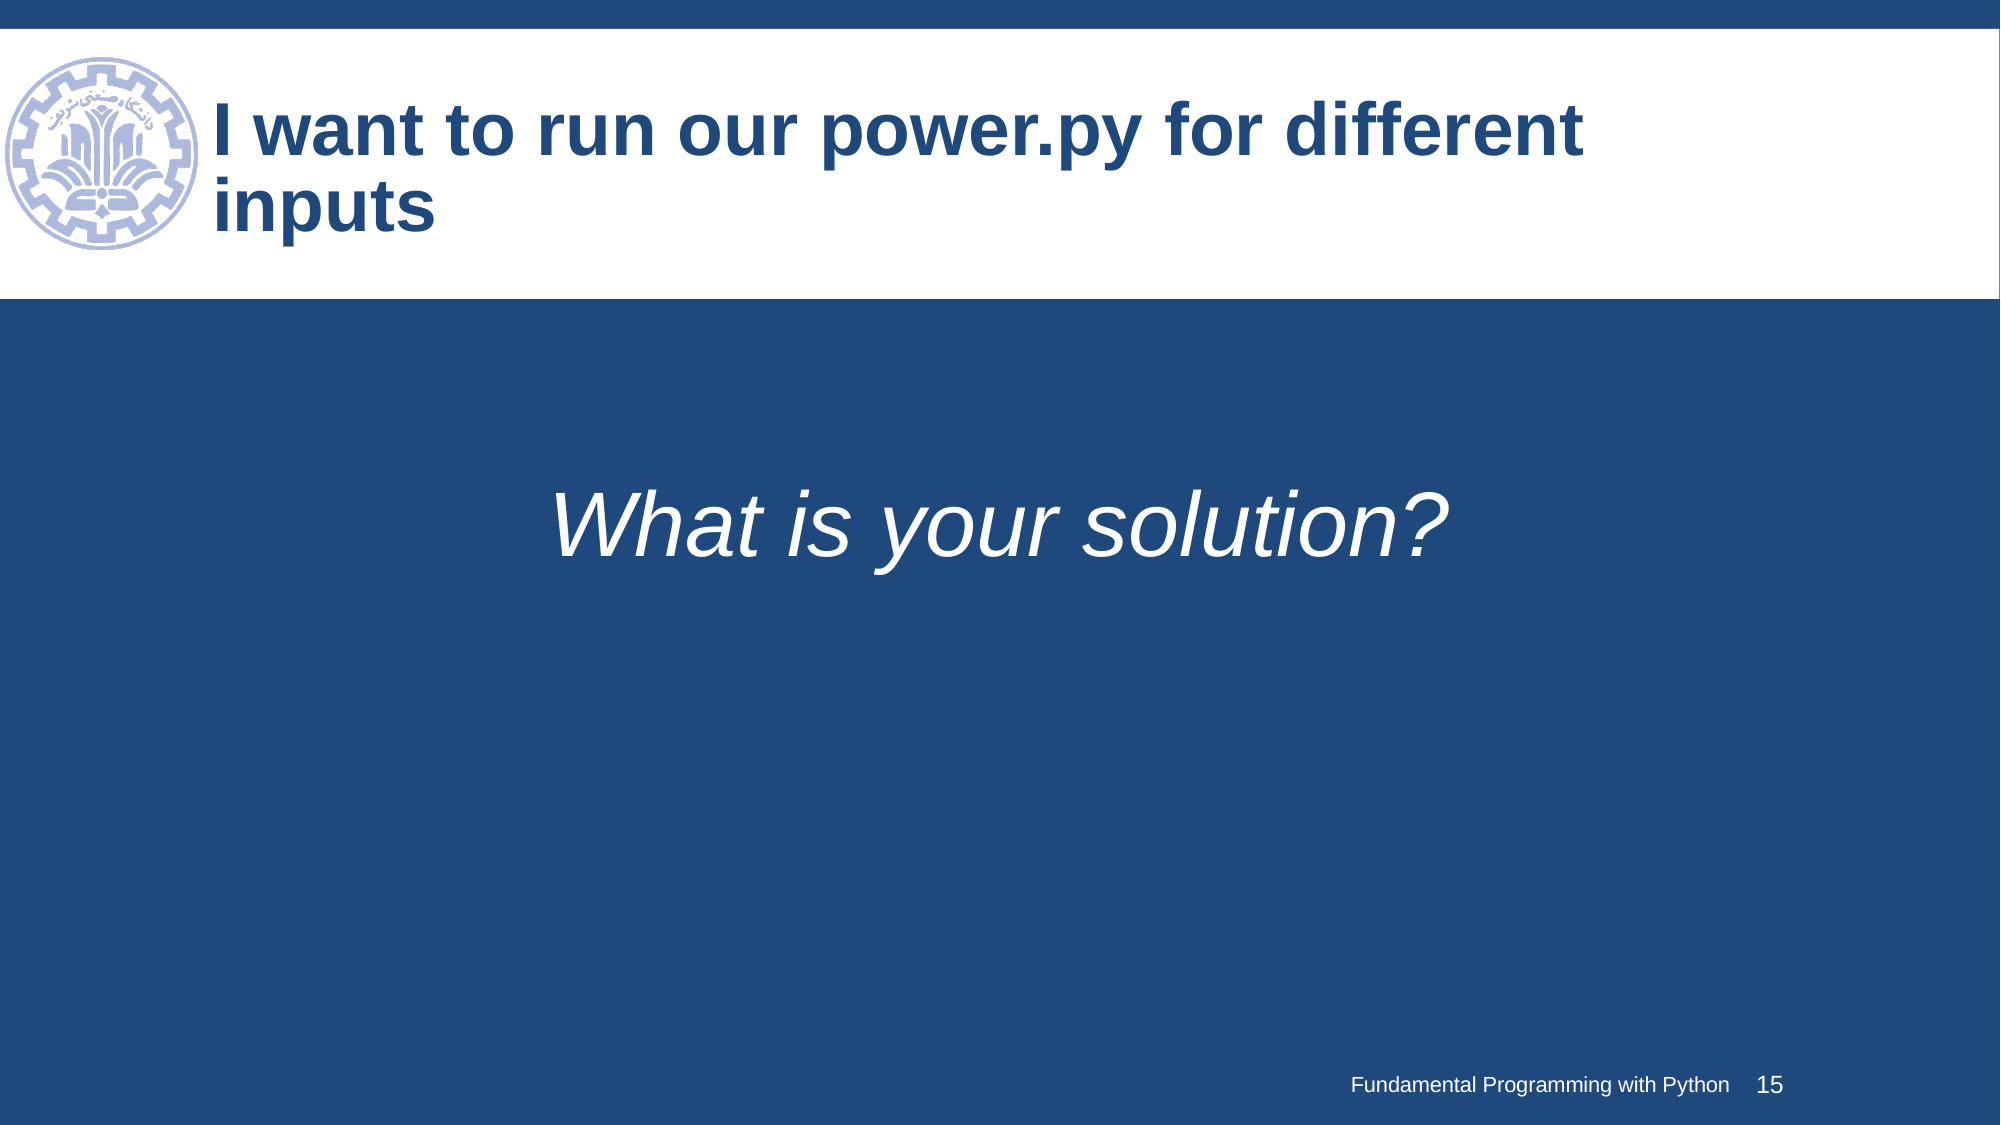

# I want to run our power.py for different inputs

What is your solution?
Fundamental Programming with Python
15